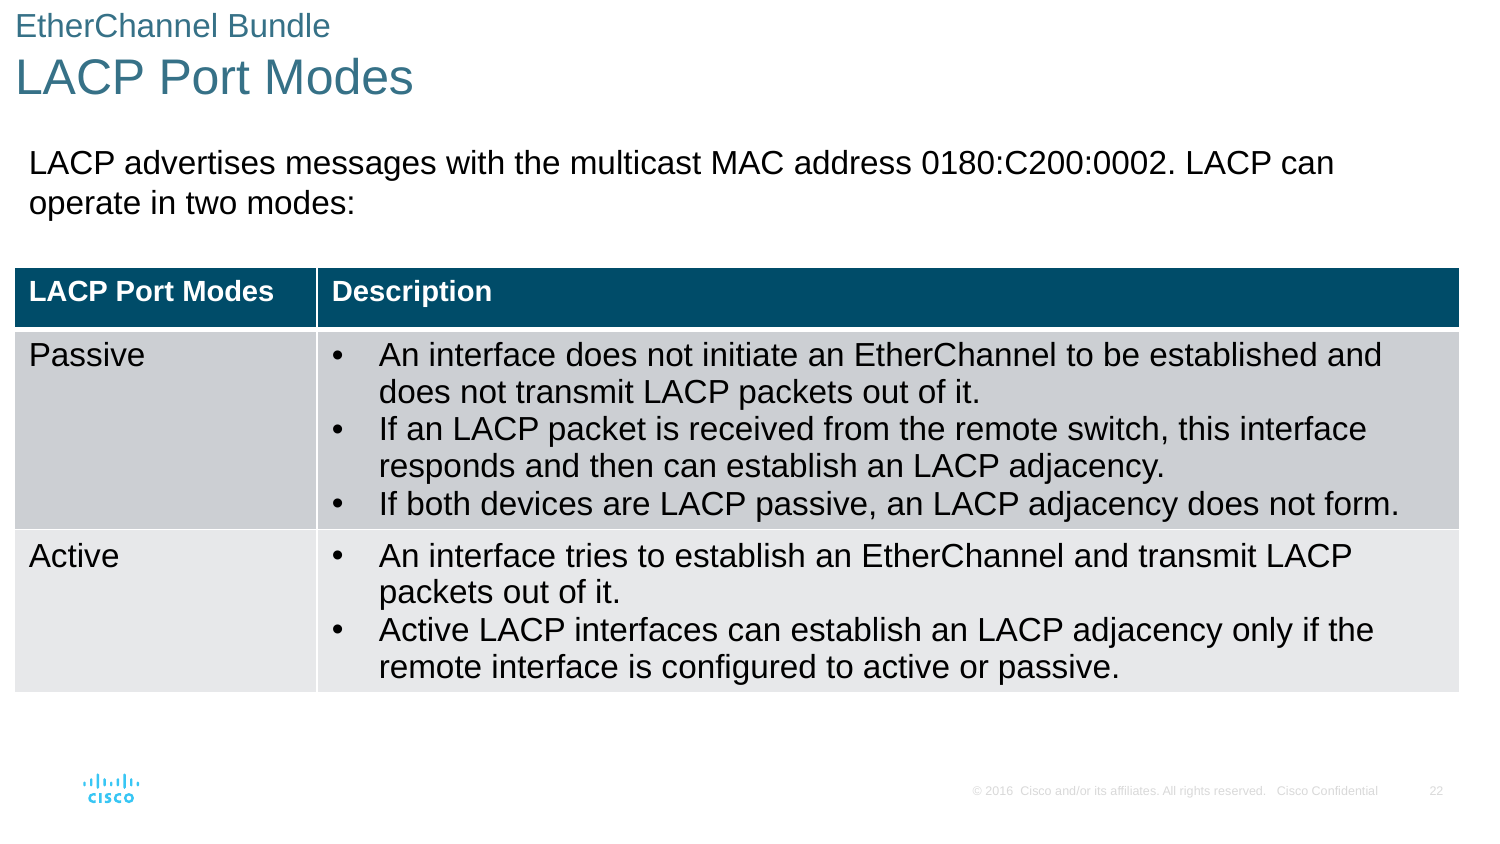

# EtherChannel Bundle LACP Port Modes
LACP advertises messages with the multicast MAC address 0180:C200:0002. LACP can operate in two modes:
| LACP Port Modes | Description |
| --- | --- |
| Passive | An interface does not initiate an EtherChannel to be established and does not transmit LACP packets out of it. If an LACP packet is received from the remote switch, this interface responds and then can establish an LACP adjacency. If both devices are LACP passive, an LACP adjacency does not form. |
| Active | An interface tries to establish an EtherChannel and transmit LACP packets out of it. Active LACP interfaces can establish an LACP adjacency only if the remote interface is configured to active or passive. |